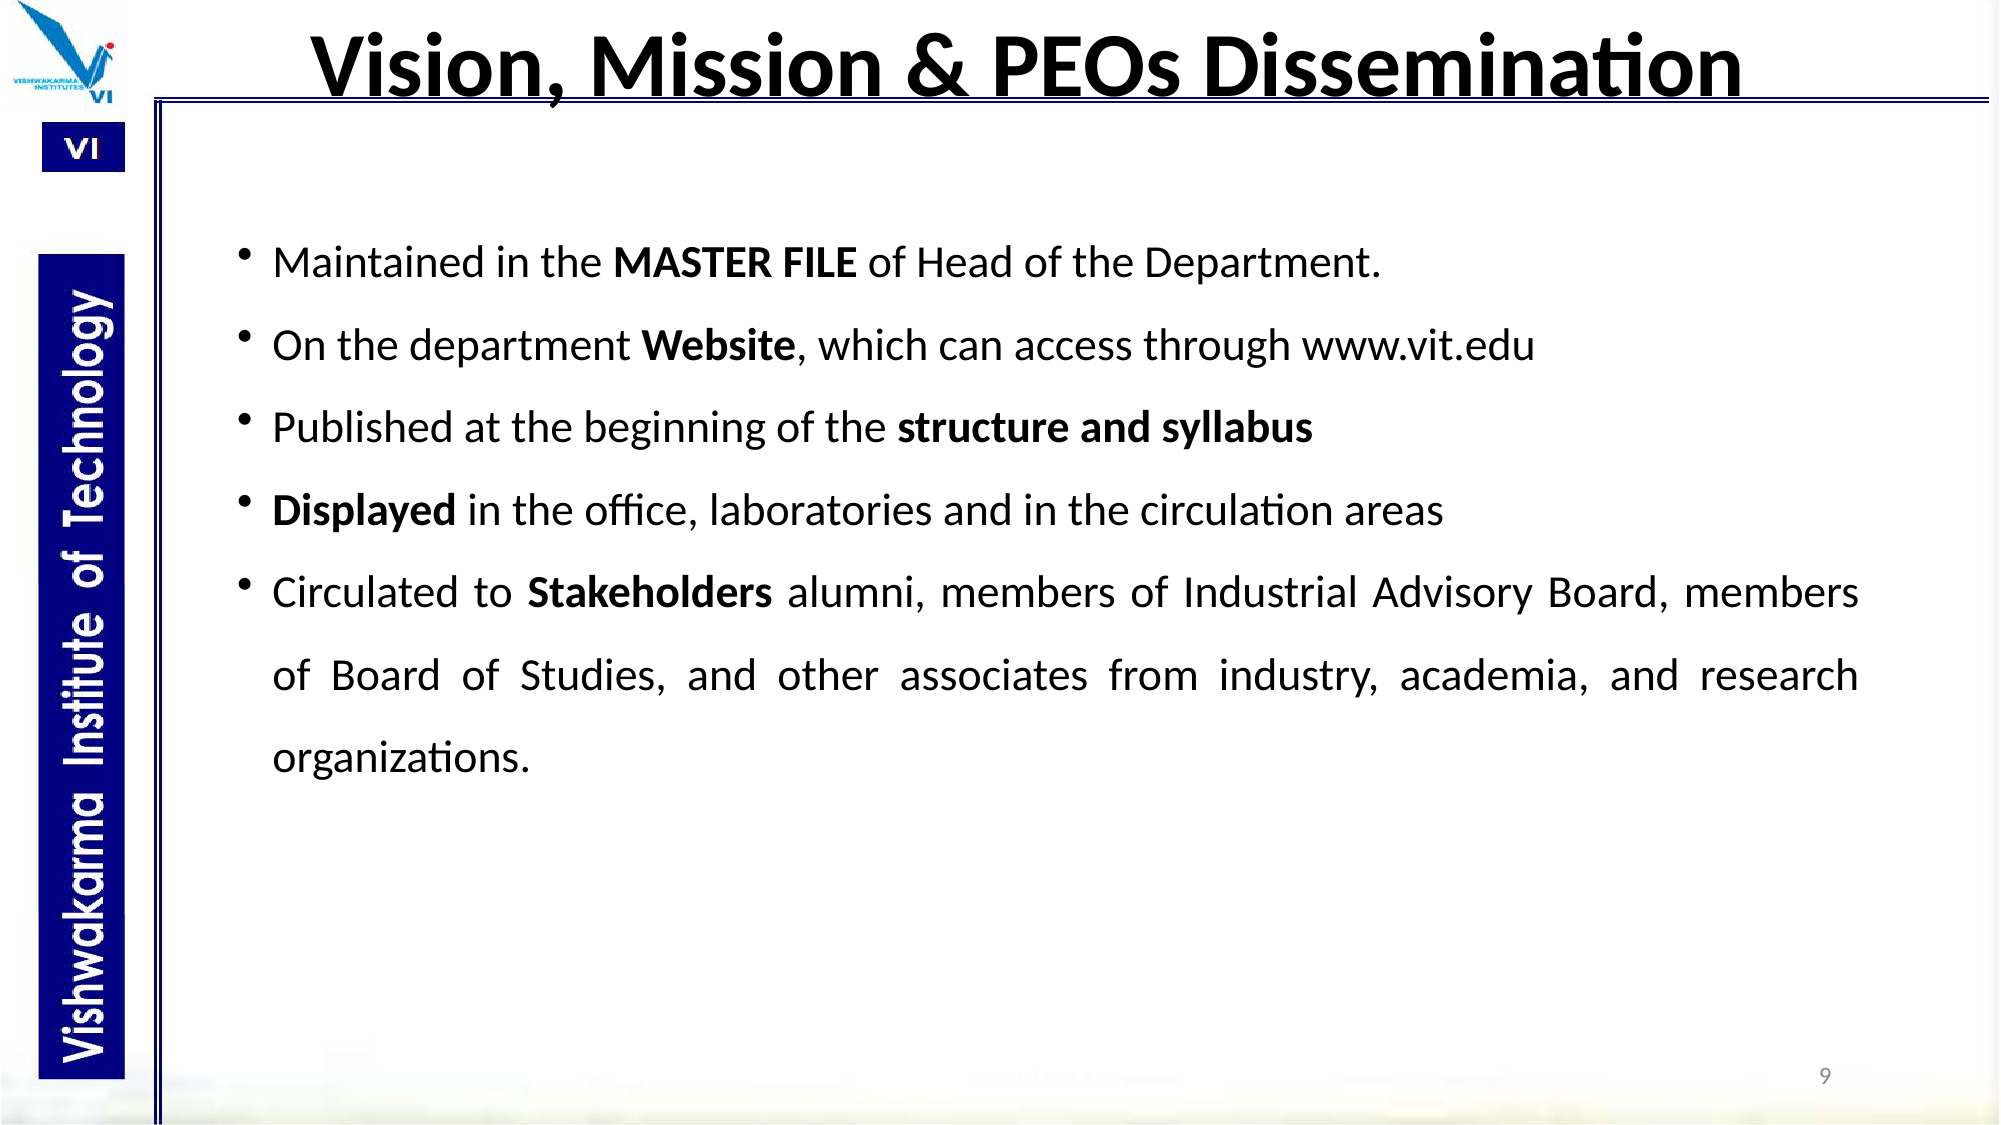

# Vision, Mission & PEOs Dissemination
Maintained in the MASTER FILE of Head of the Department.
On the department Website, which can access through www.vit.edu
Published at the beginning of the structure and syllabus
Displayed in the office, laboratories and in the circulation areas
Circulated to Stakeholders alumni, members of Industrial Advisory Board, members of Board of Studies, and other associates from industry, academia, and research organizations.
9